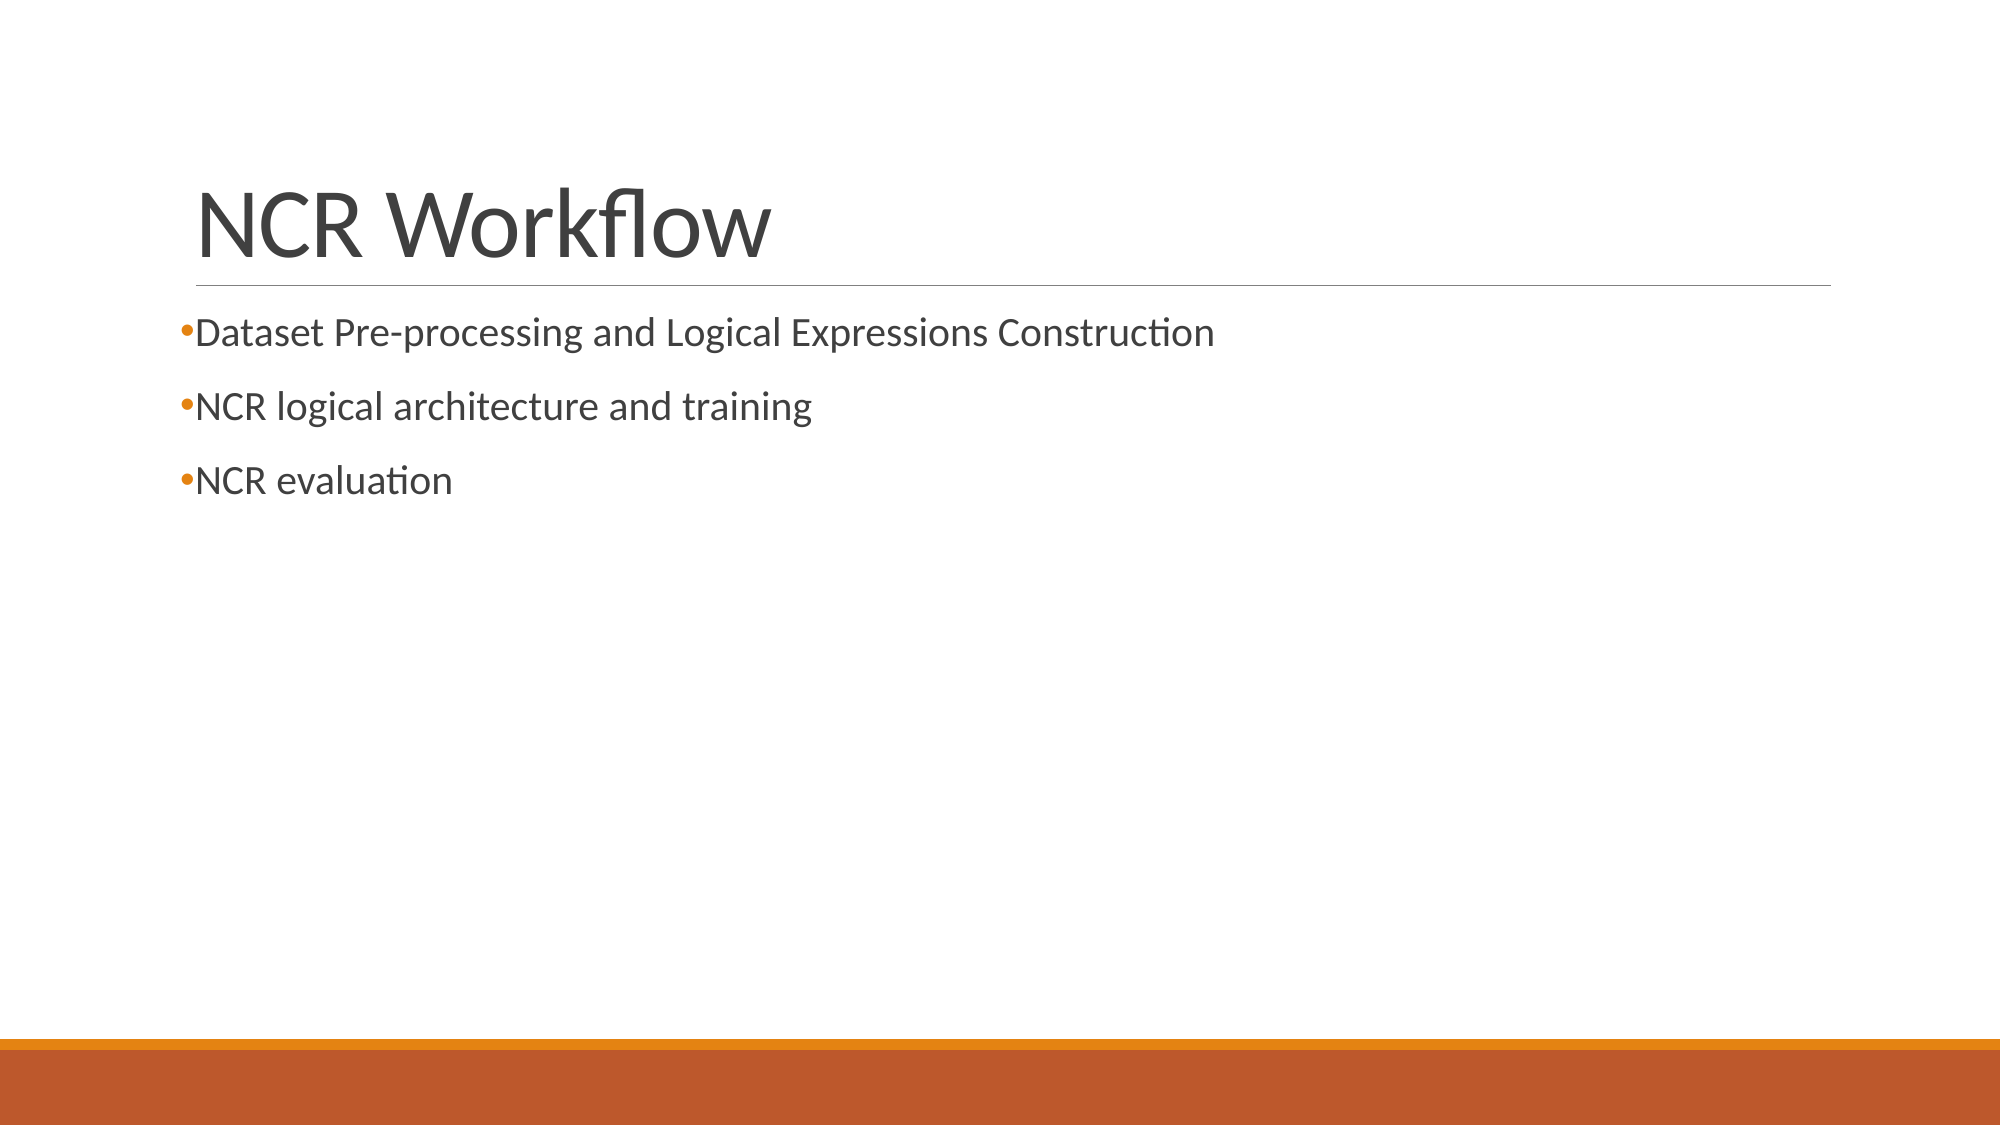

# NCR Workflow
Dataset Pre-processing and Logical Expressions Construction
NCR logical architecture and training
NCR evaluation